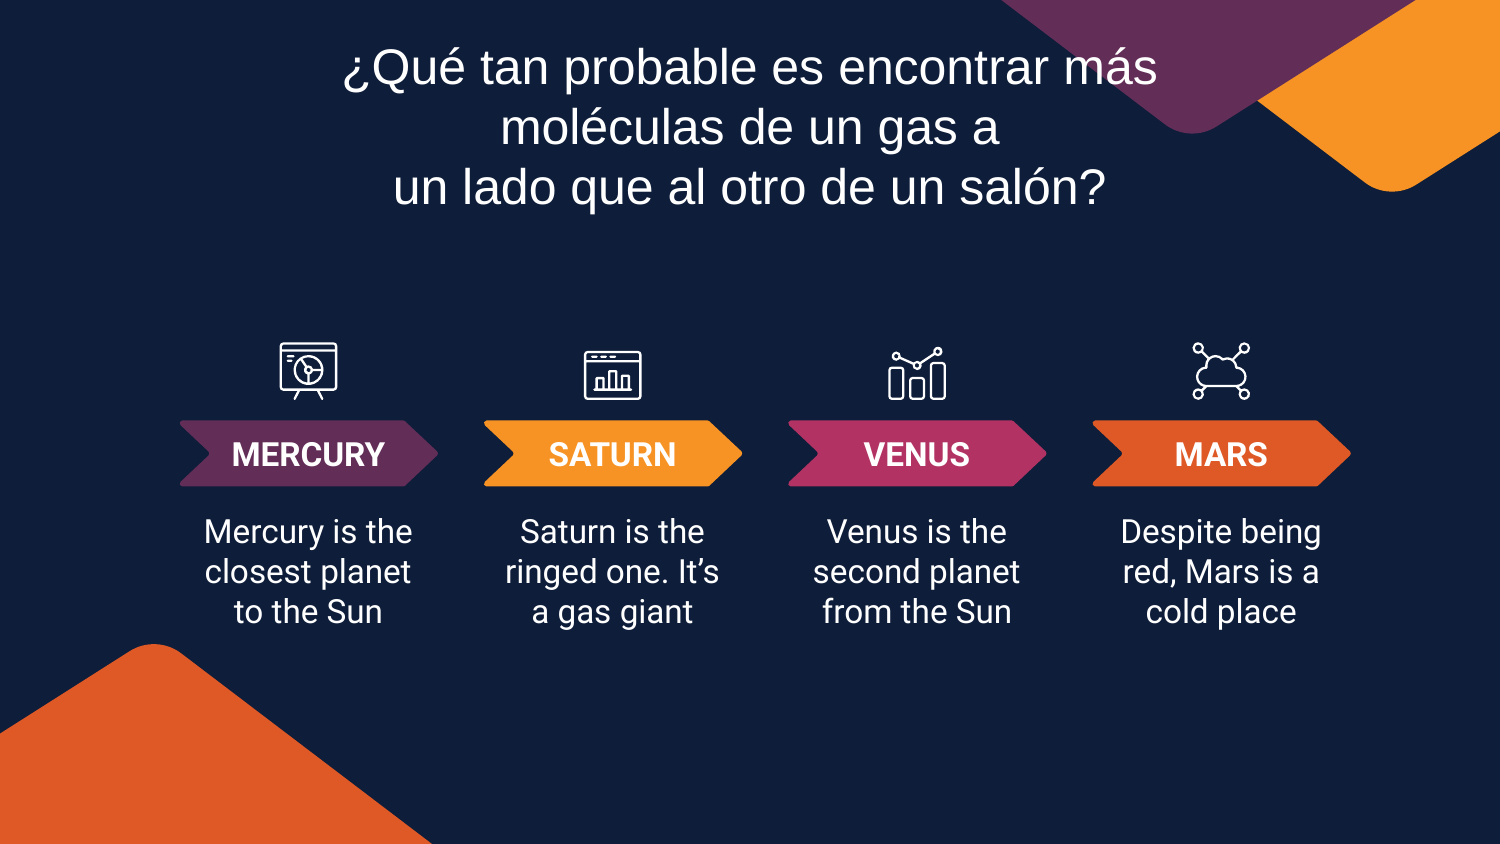

# ¿Qué tan probable es encontrar más moléculas de un gas a
un lado que al otro de un salón?

MERCURY
SATURN
VENUS
MARS
Mercury is the closest planet to the Sun
Saturn is the ringed one. It’s a gas giant
Venus is the second planet from the Sun
Despite being red, Mars is a cold place